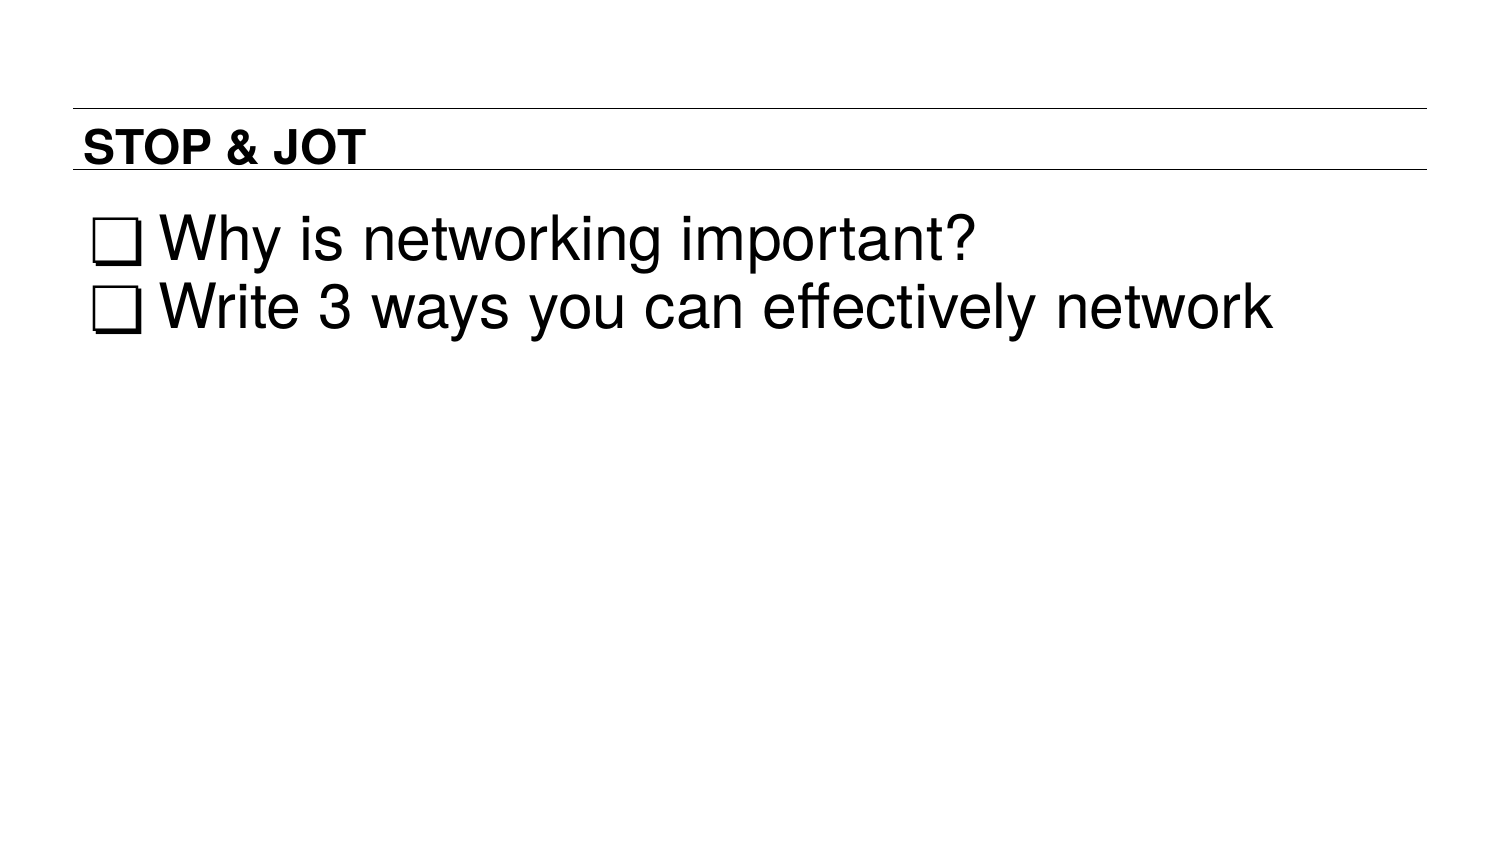

STOP & JOT
# Why is networking important?
Write 3 ways you can effectively network